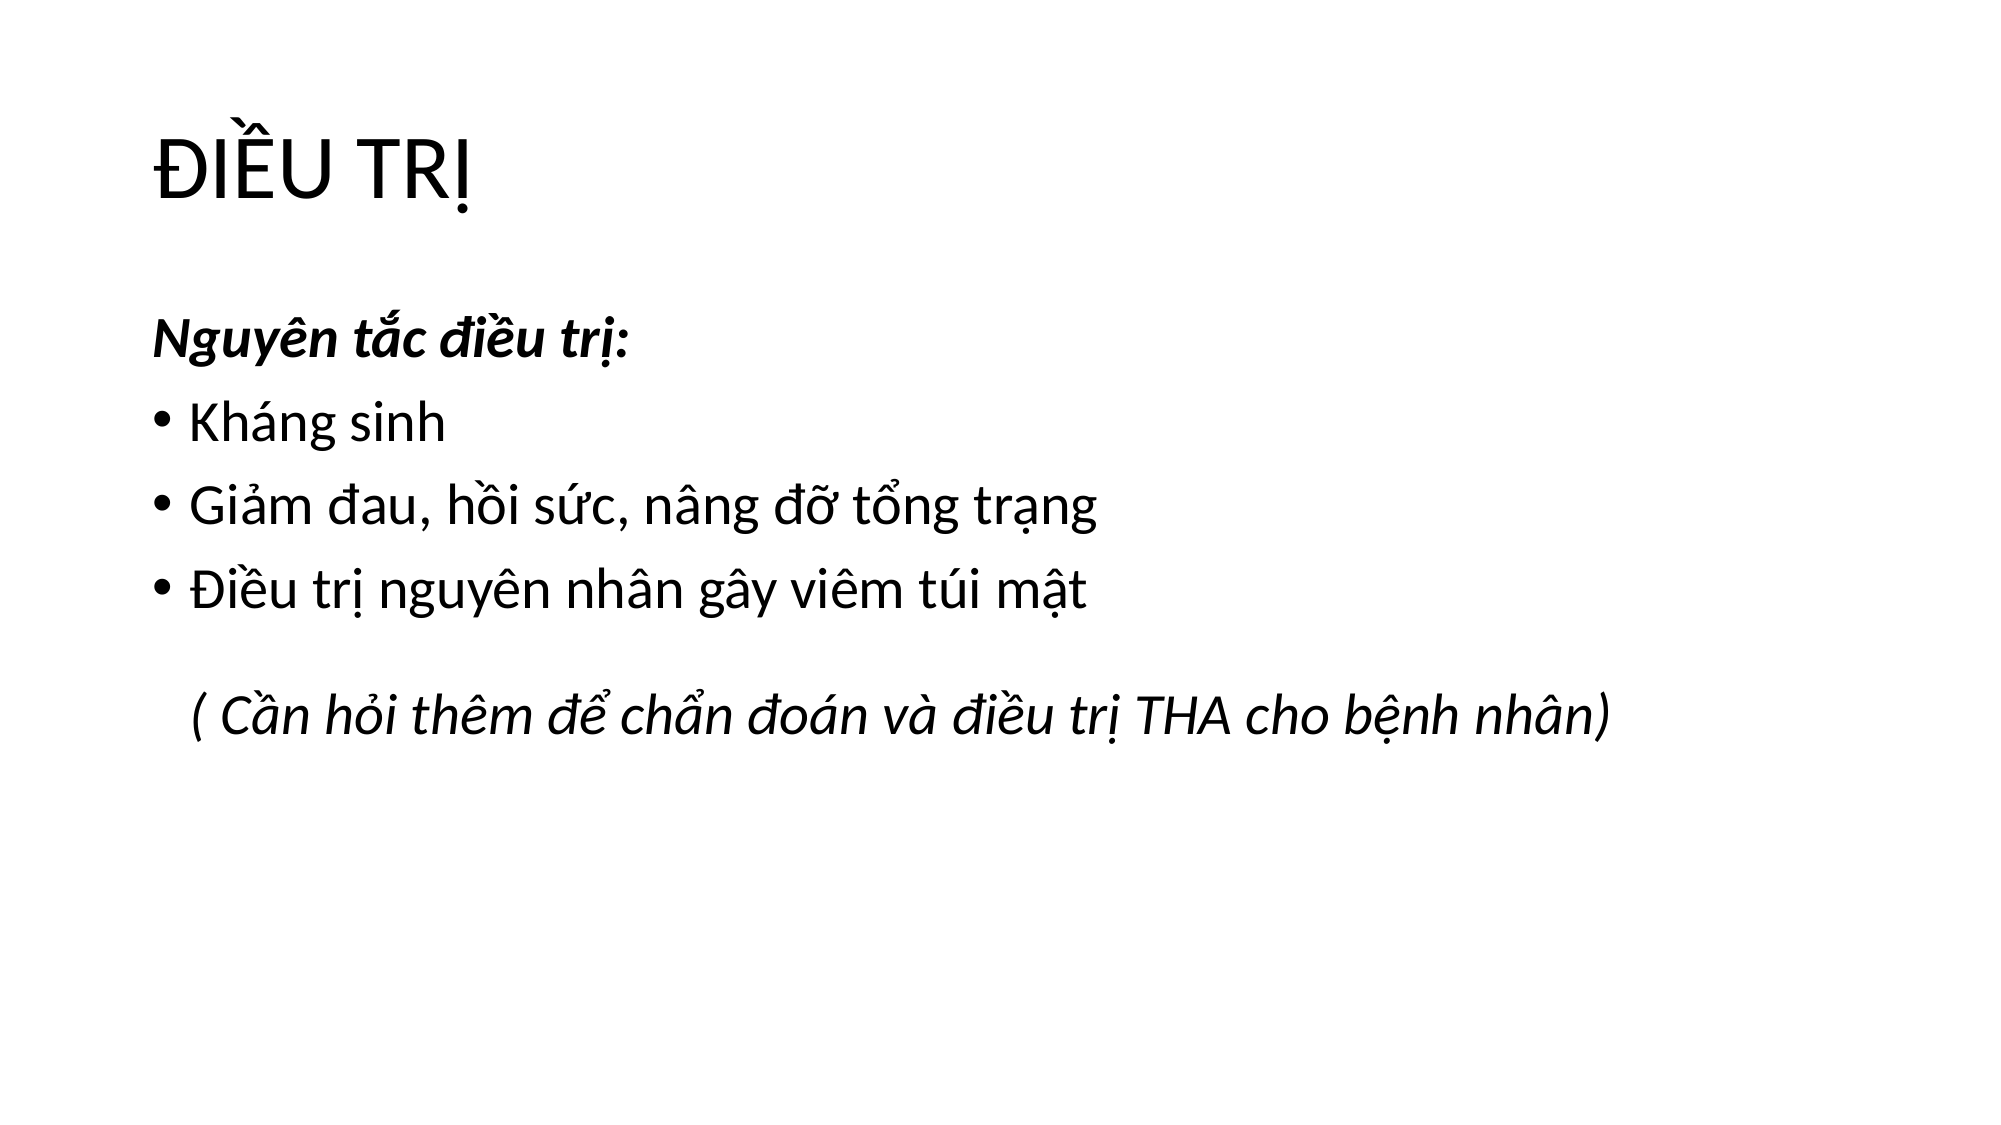

# ĐIỀU TRỊ
Nguyên tắc điều trị:
Kháng sinh
Giảm đau, hồi sức, nâng đỡ tổng trạng
Điều trị nguyên nhân gây viêm túi mật
( Cần hỏi thêm để chẩn đoán và điều trị THA cho bệnh nhân)